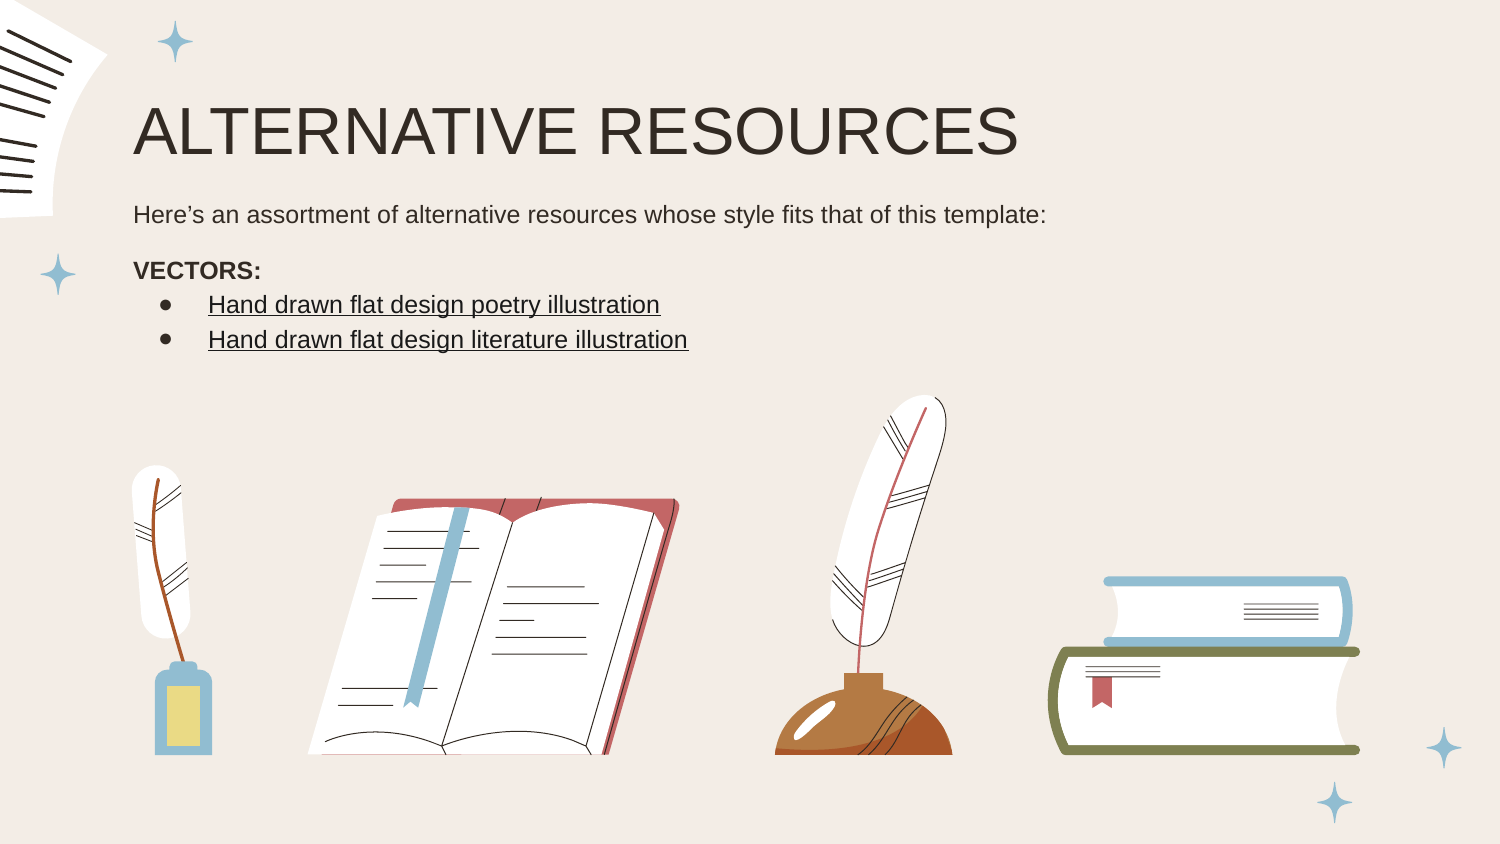

# ALTERNATIVE RESOURCES
Here’s an assortment of alternative resources whose style fits that of this template:
VECTORS:
Hand drawn flat design poetry illustration
Hand drawn flat design literature illustration